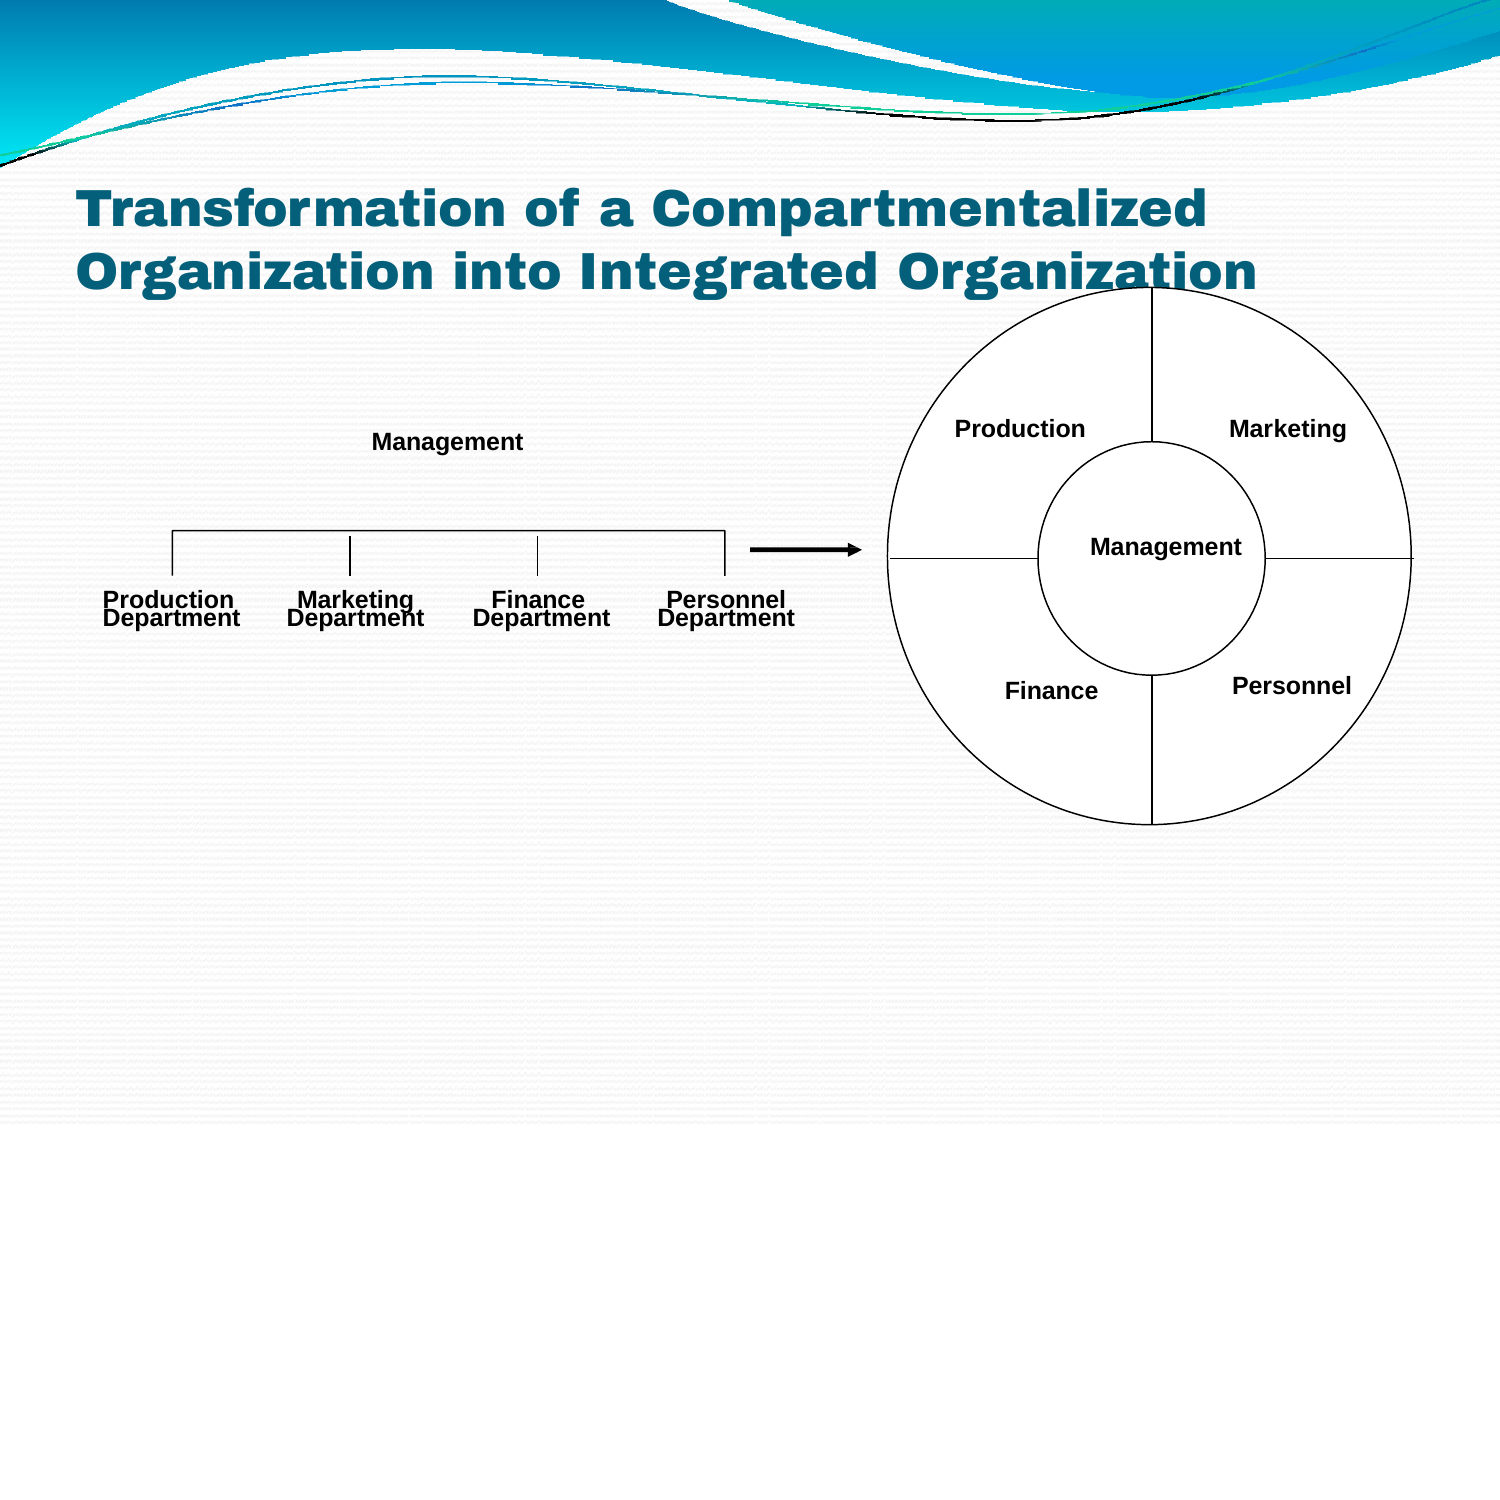

# Transformation of a Compartmentalized  Organization into Integrated Organization

Production
Marketing
Management

Management

Production
Marketing
Finance
Personnel
Department
Department
Department
Department
Personnel
Finance